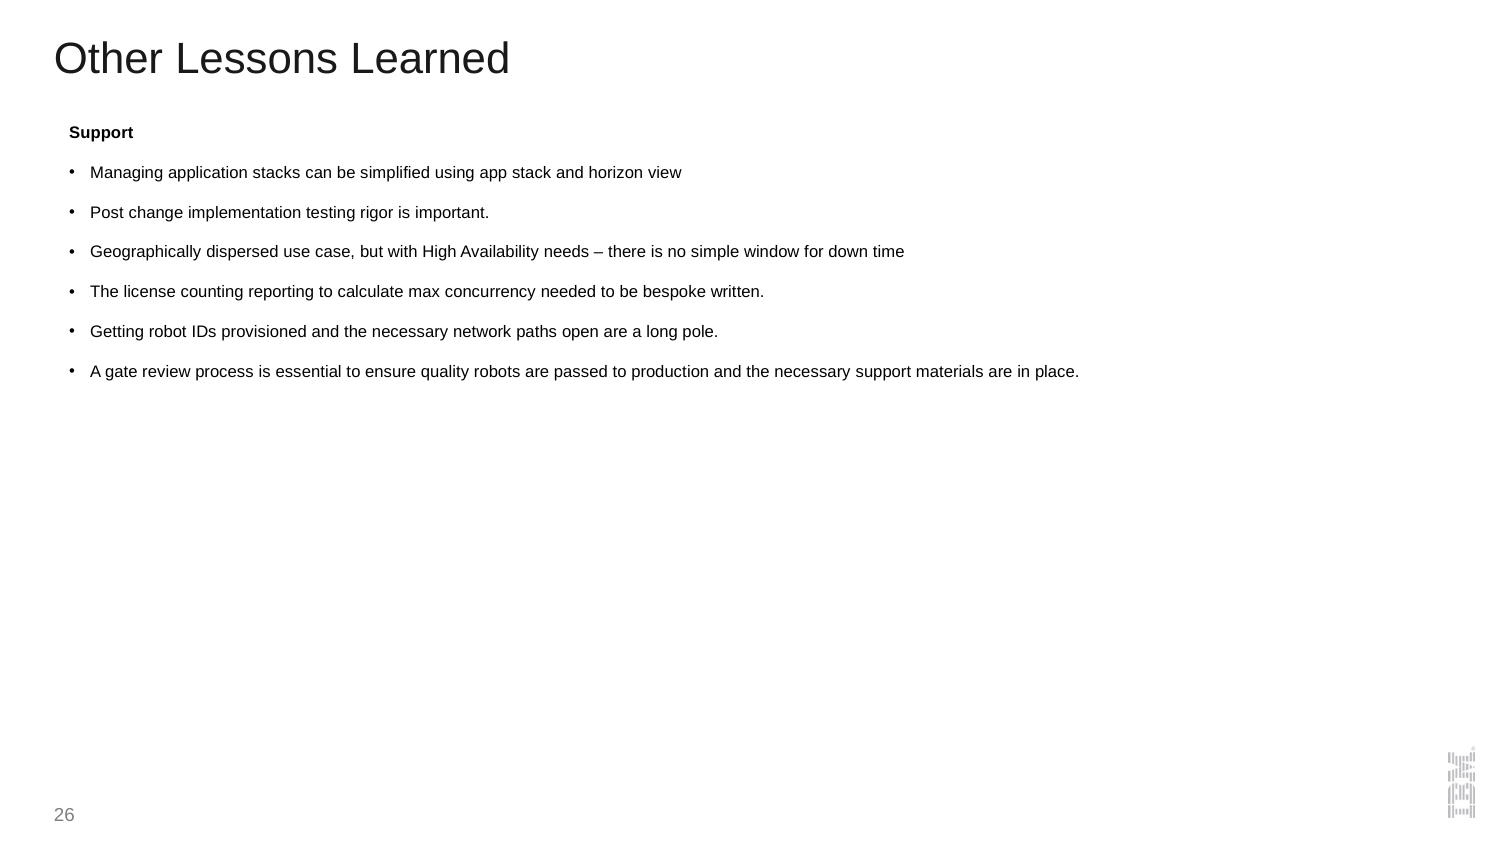

Other Lessons Learned
Support

Managing application stacks can be simplified using app stack and horizon view

Post change implementation testing rigor is important.

Geographically dispersed use case, but with High Availability needs – there is no simple window for down time

The license counting reporting to calculate max concurrency needed to be bespoke written.

Getting robot IDs provisioned and the necessary network paths open are a long pole.

A gate review process is essential to ensure quality robots are passed to production and the necessary support materials are in place.
26